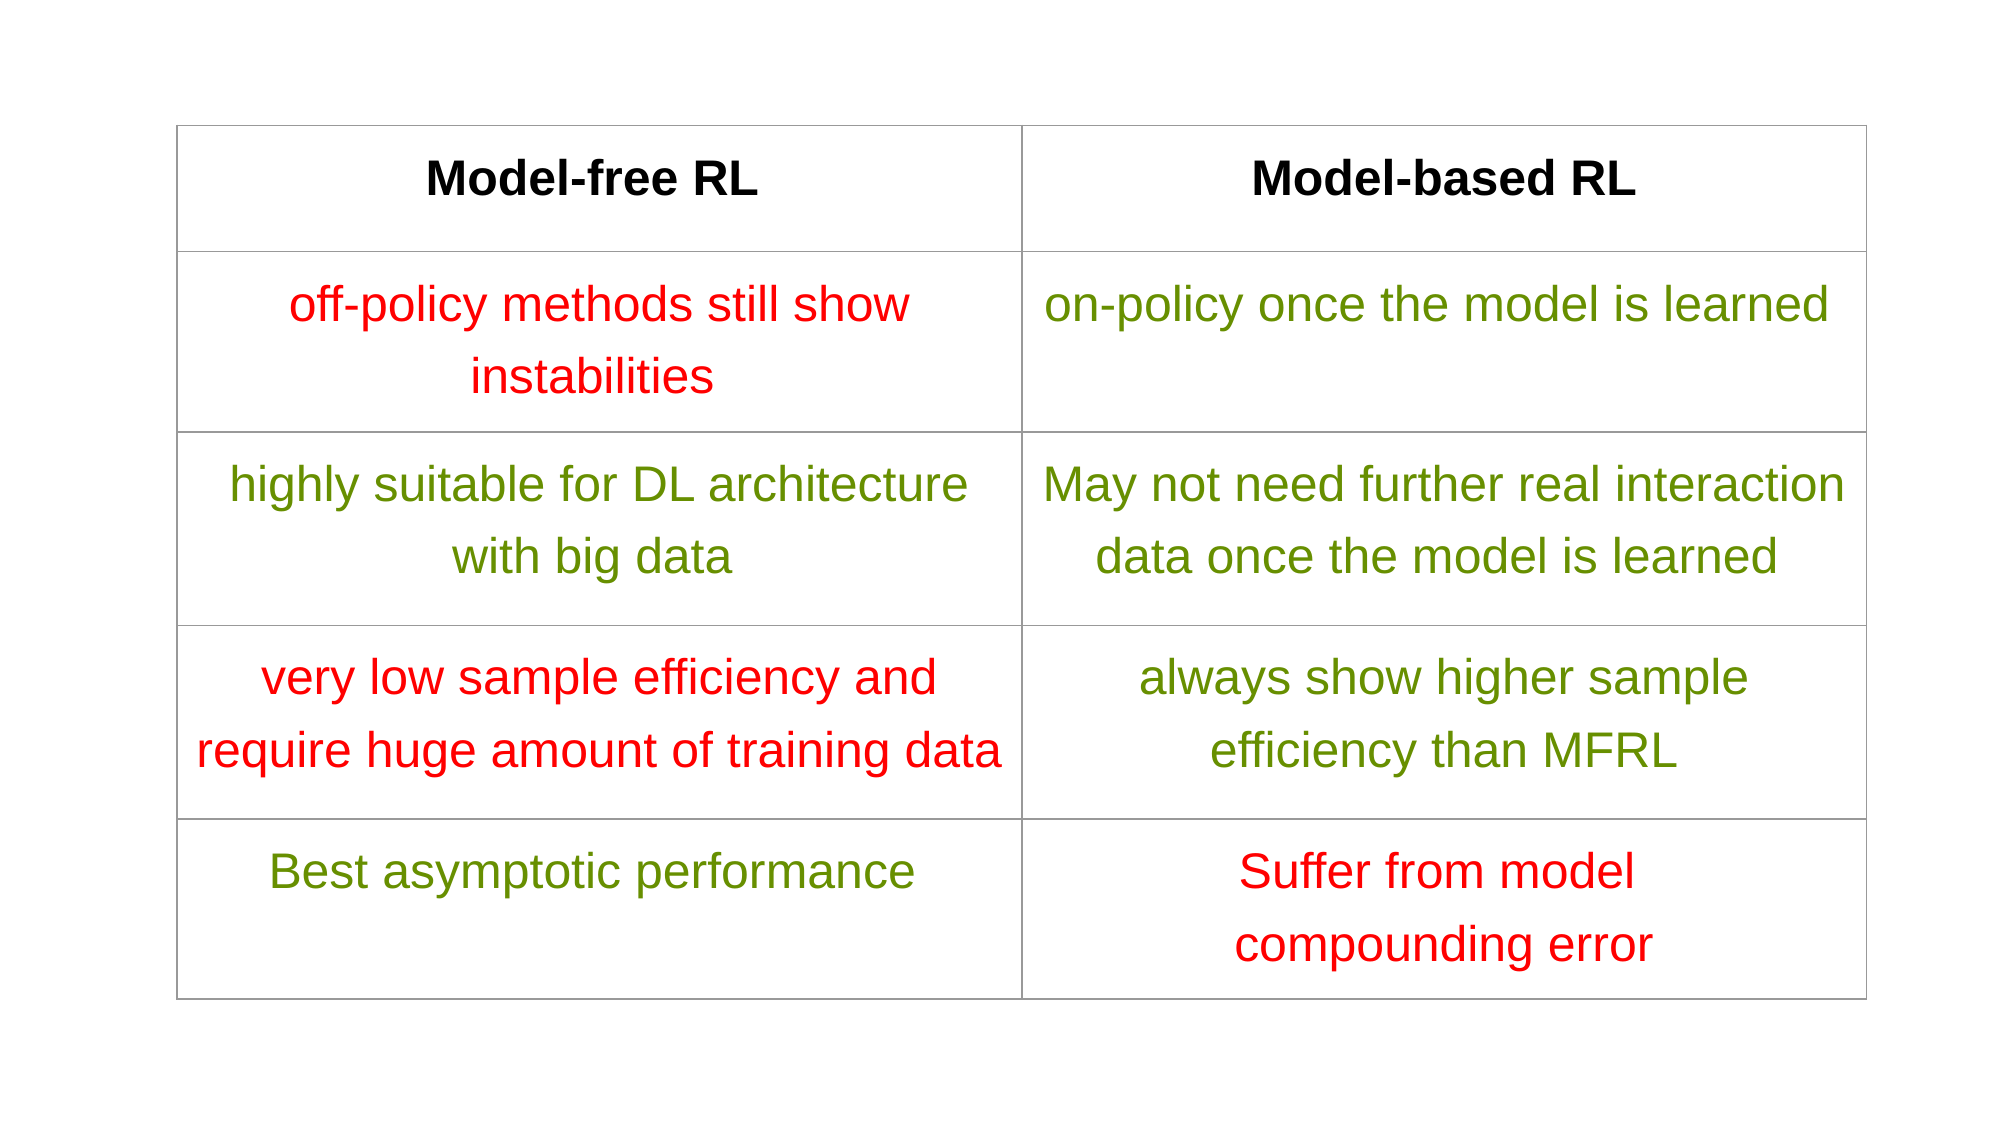

| Model-free RL | Model-based RL |
| --- | --- |
| off-policy methods still show instabilities | on-policy once the model is learned |
| highly suitable for DL architecture with big data | May not need further real interaction data once the model is learned |
| very low sample efficiency and require huge amount of training data | always show higher sample efficiency than MFRL |
| Best asymptotic performance | Suffer from model compounding error |